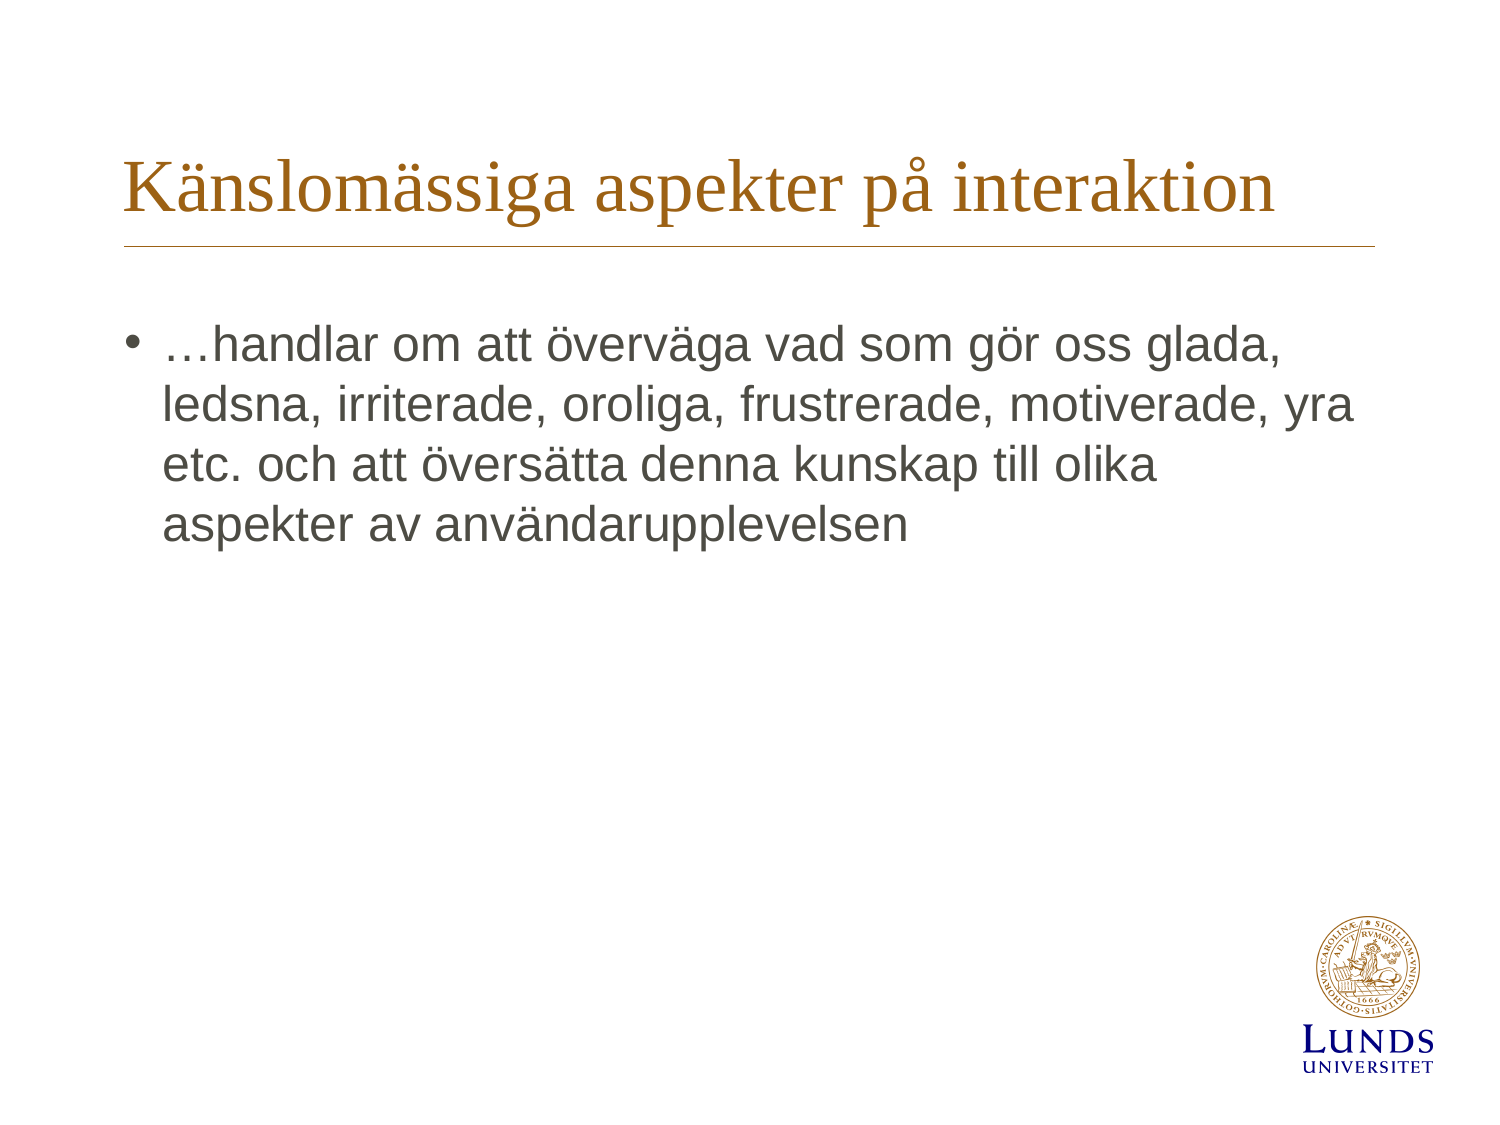

# Känslomässiga aspekter på interaktion
…handlar om att överväga vad som gör oss glada, ledsna, irriterade, oroliga, frustrerade, motiverade, yra etc. och att översätta denna kunskap till olika aspekter av användarupplevelsen